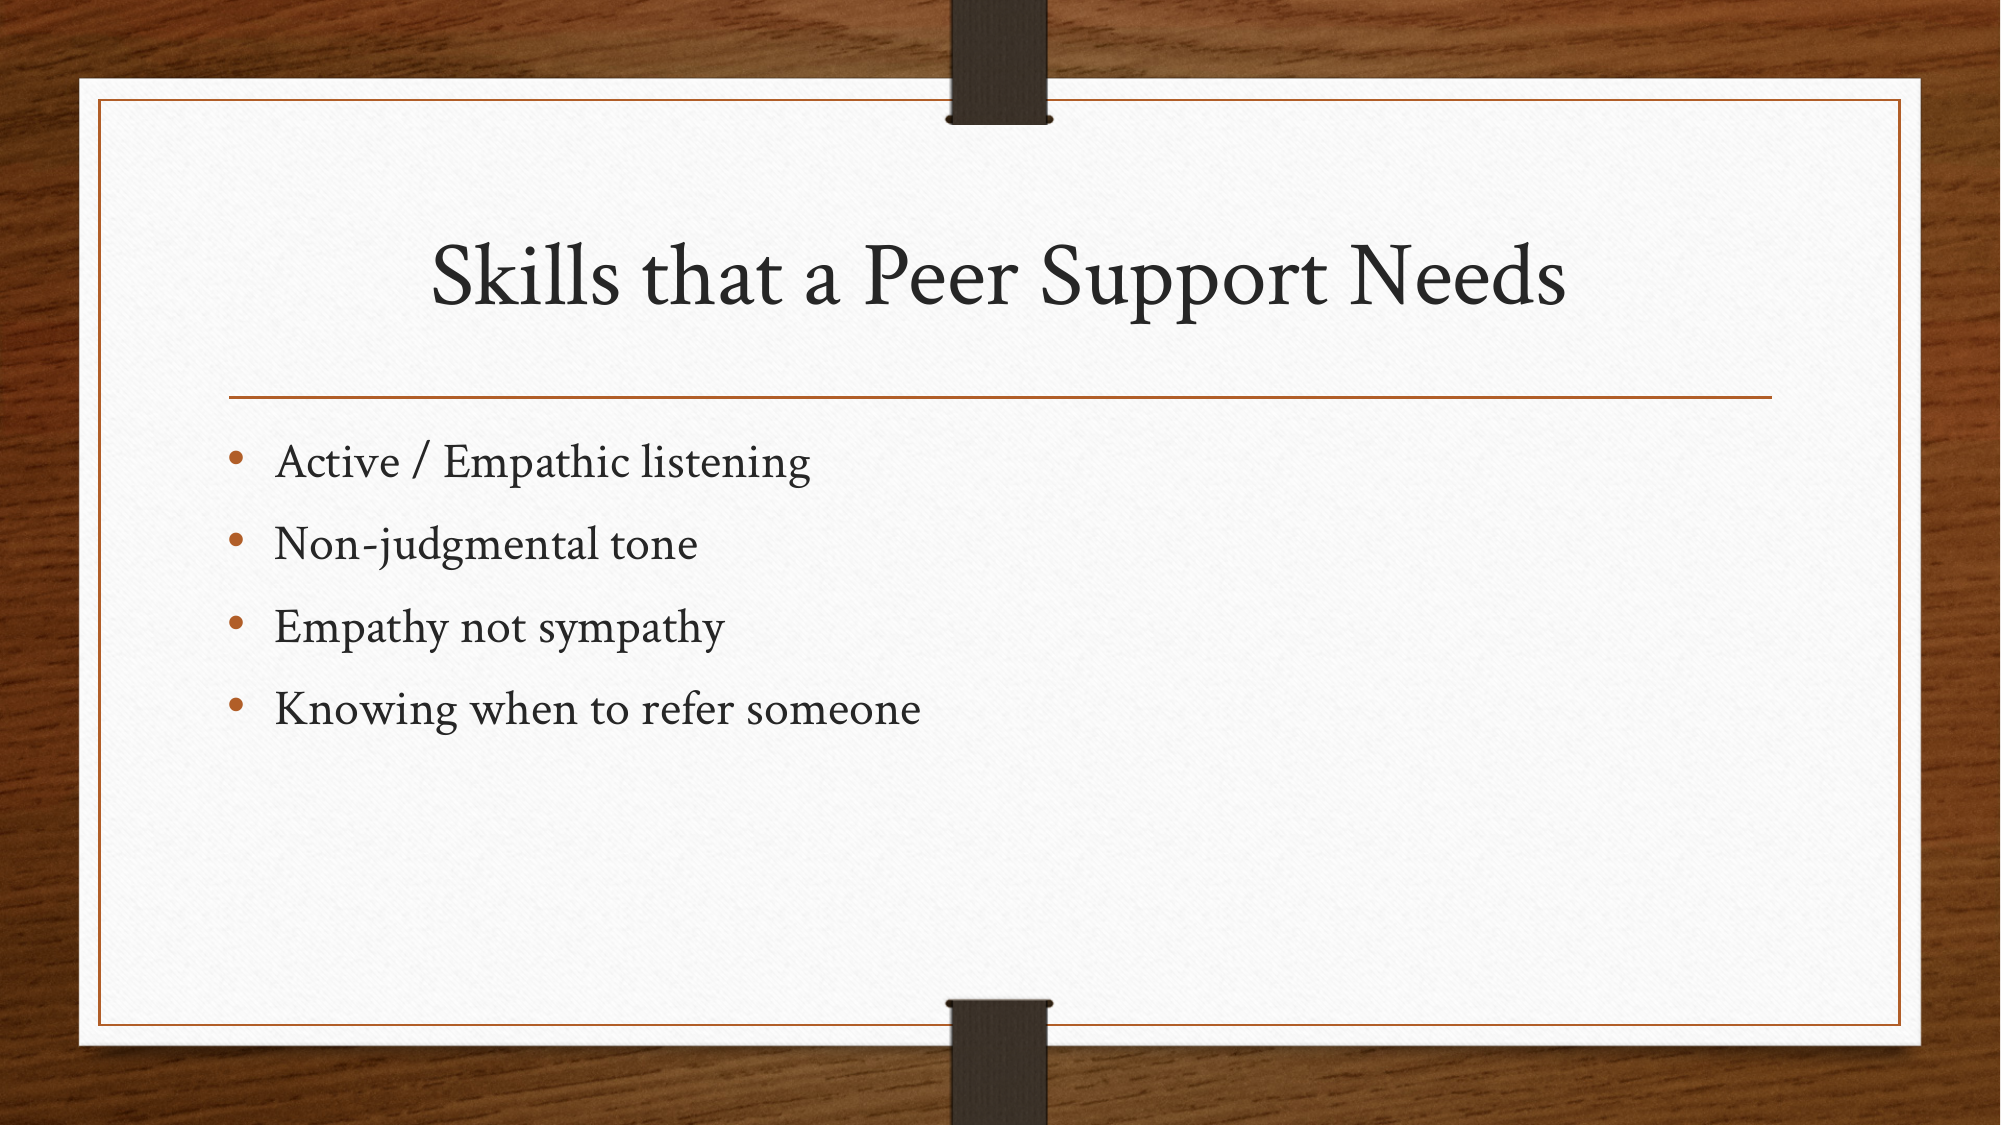

# Skills that a Peer Support Needs
Active / Empathic listening
Non-judgmental tone
Empathy not sympathy
Knowing when to refer someone